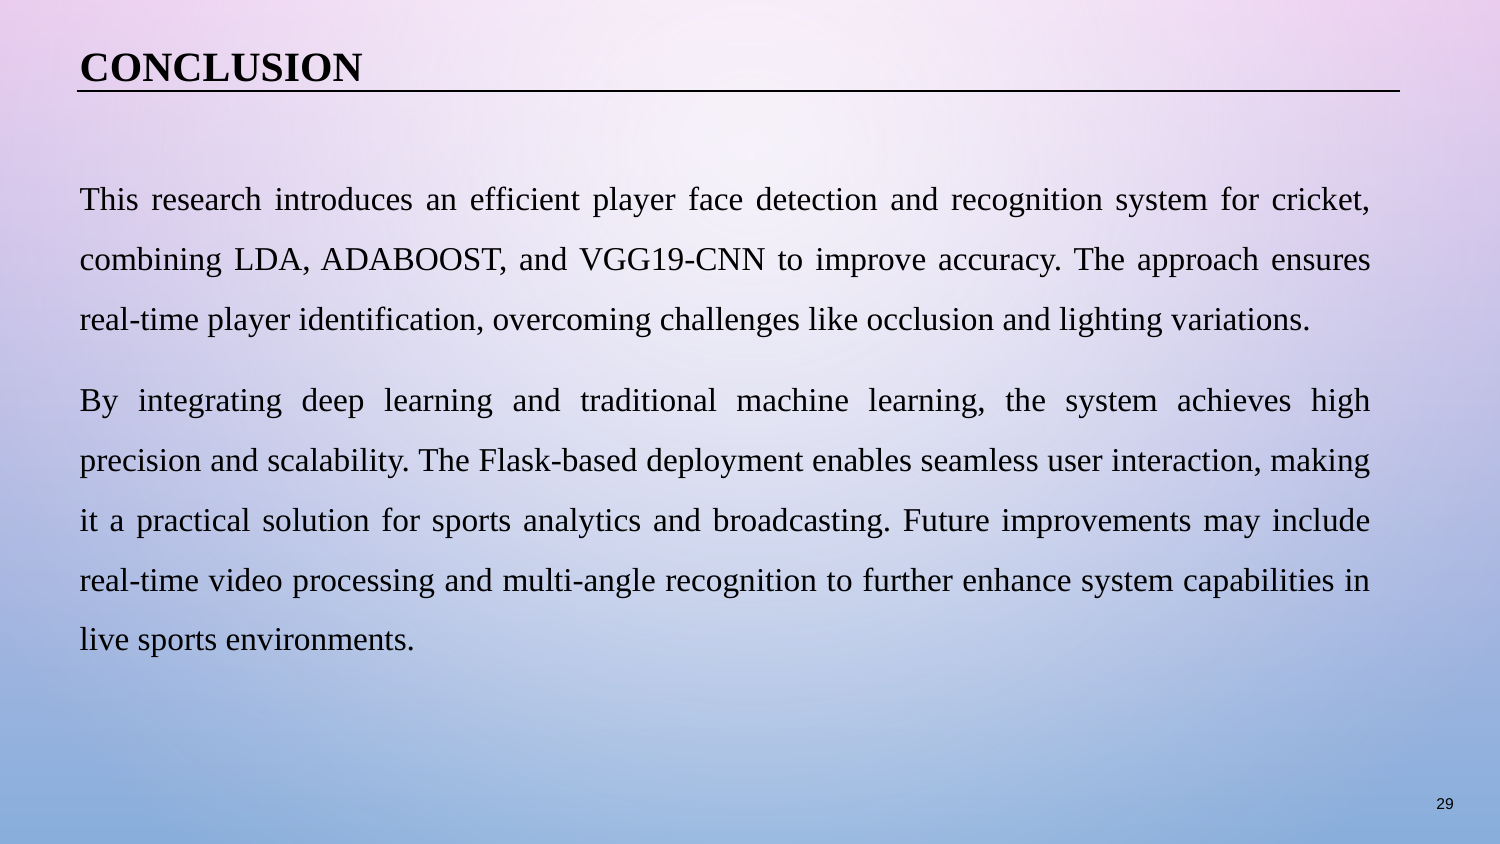

CONCLUSION
This research introduces an efficient player face detection and recognition system for cricket, combining LDA, ADABOOST, and VGG19-CNN to improve accuracy. The approach ensures real-time player identification, overcoming challenges like occlusion and lighting variations.
By integrating deep learning and traditional machine learning, the system achieves high precision and scalability. The Flask-based deployment enables seamless user interaction, making it a practical solution for sports analytics and broadcasting. Future improvements may include real-time video processing and multi-angle recognition to further enhance system capabilities in live sports environments.
29